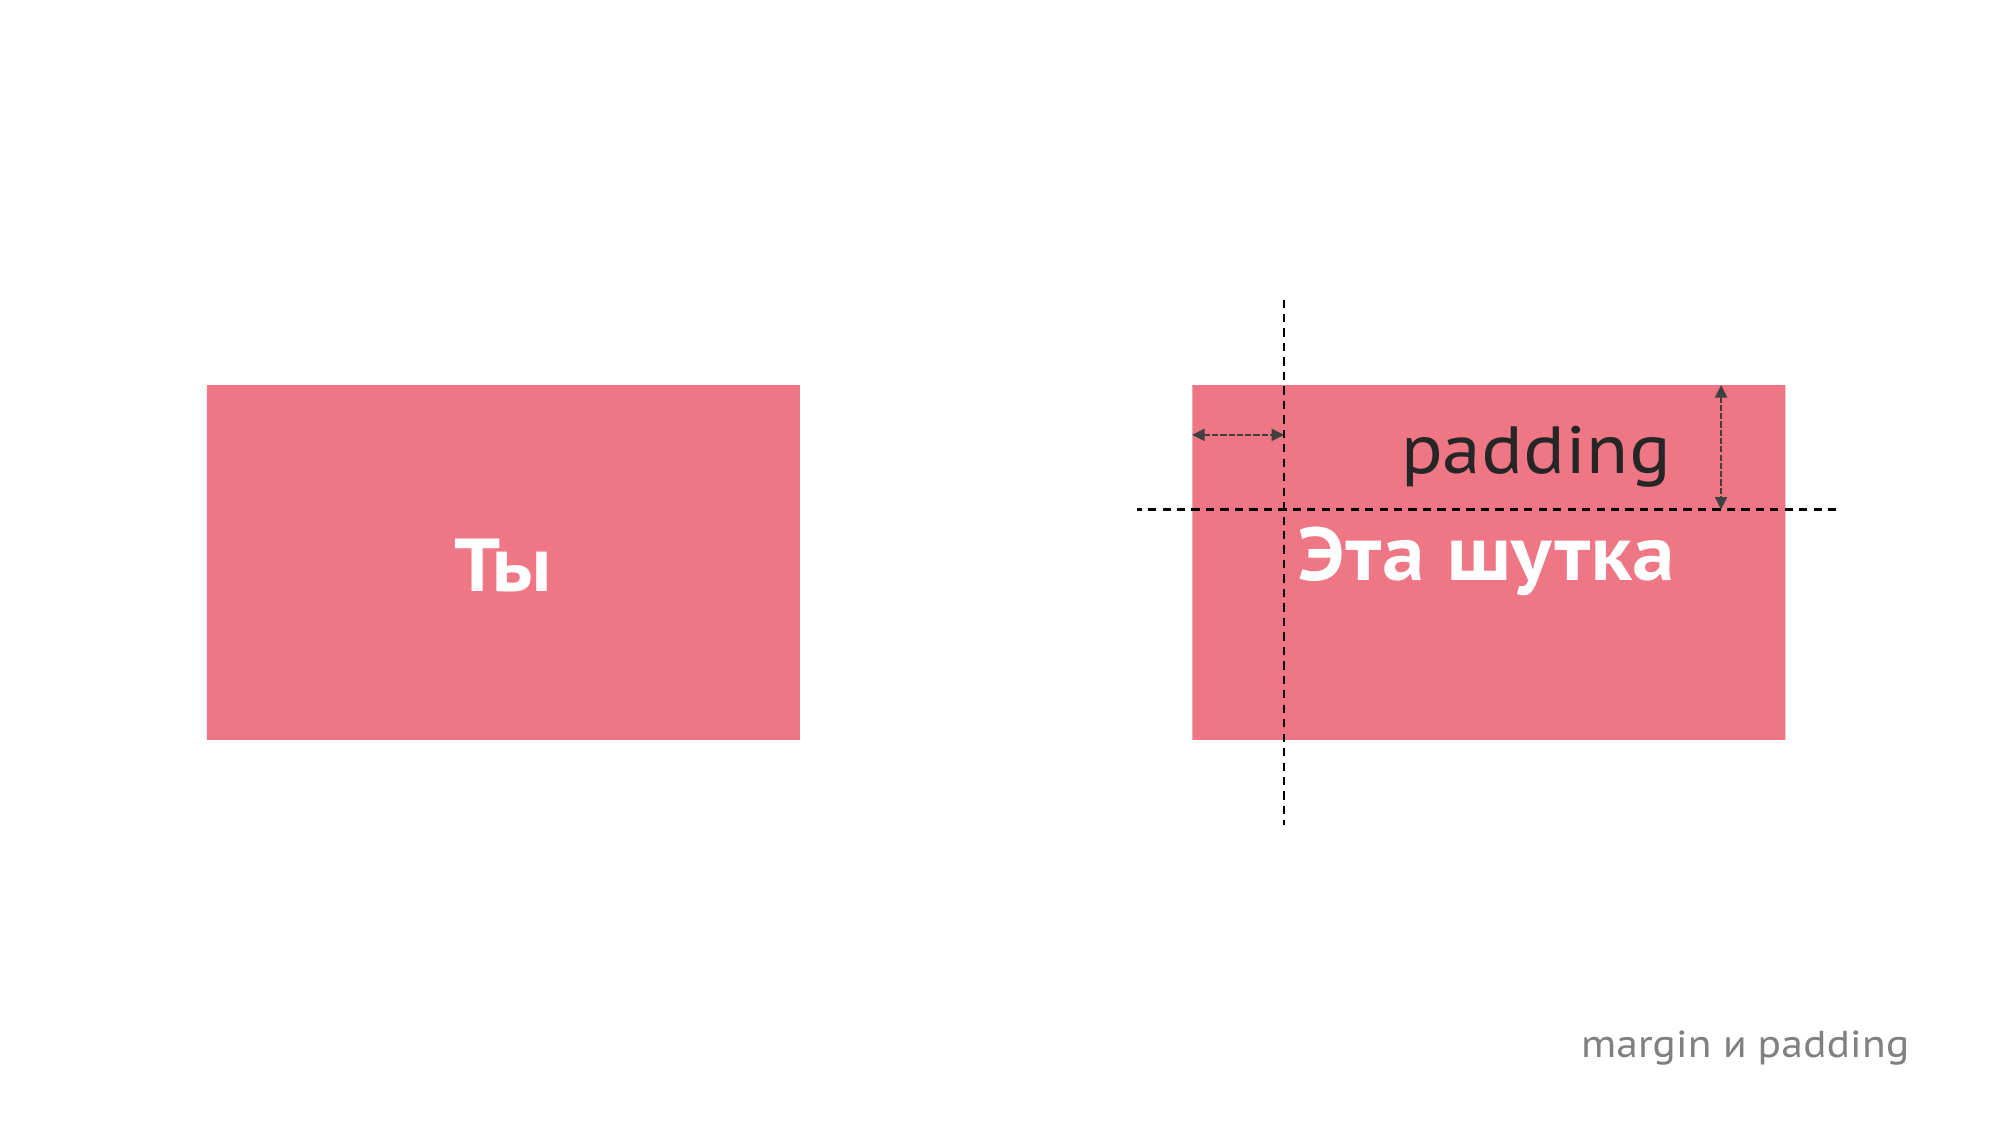

padding
Эта шутка
Ты
margin и padding